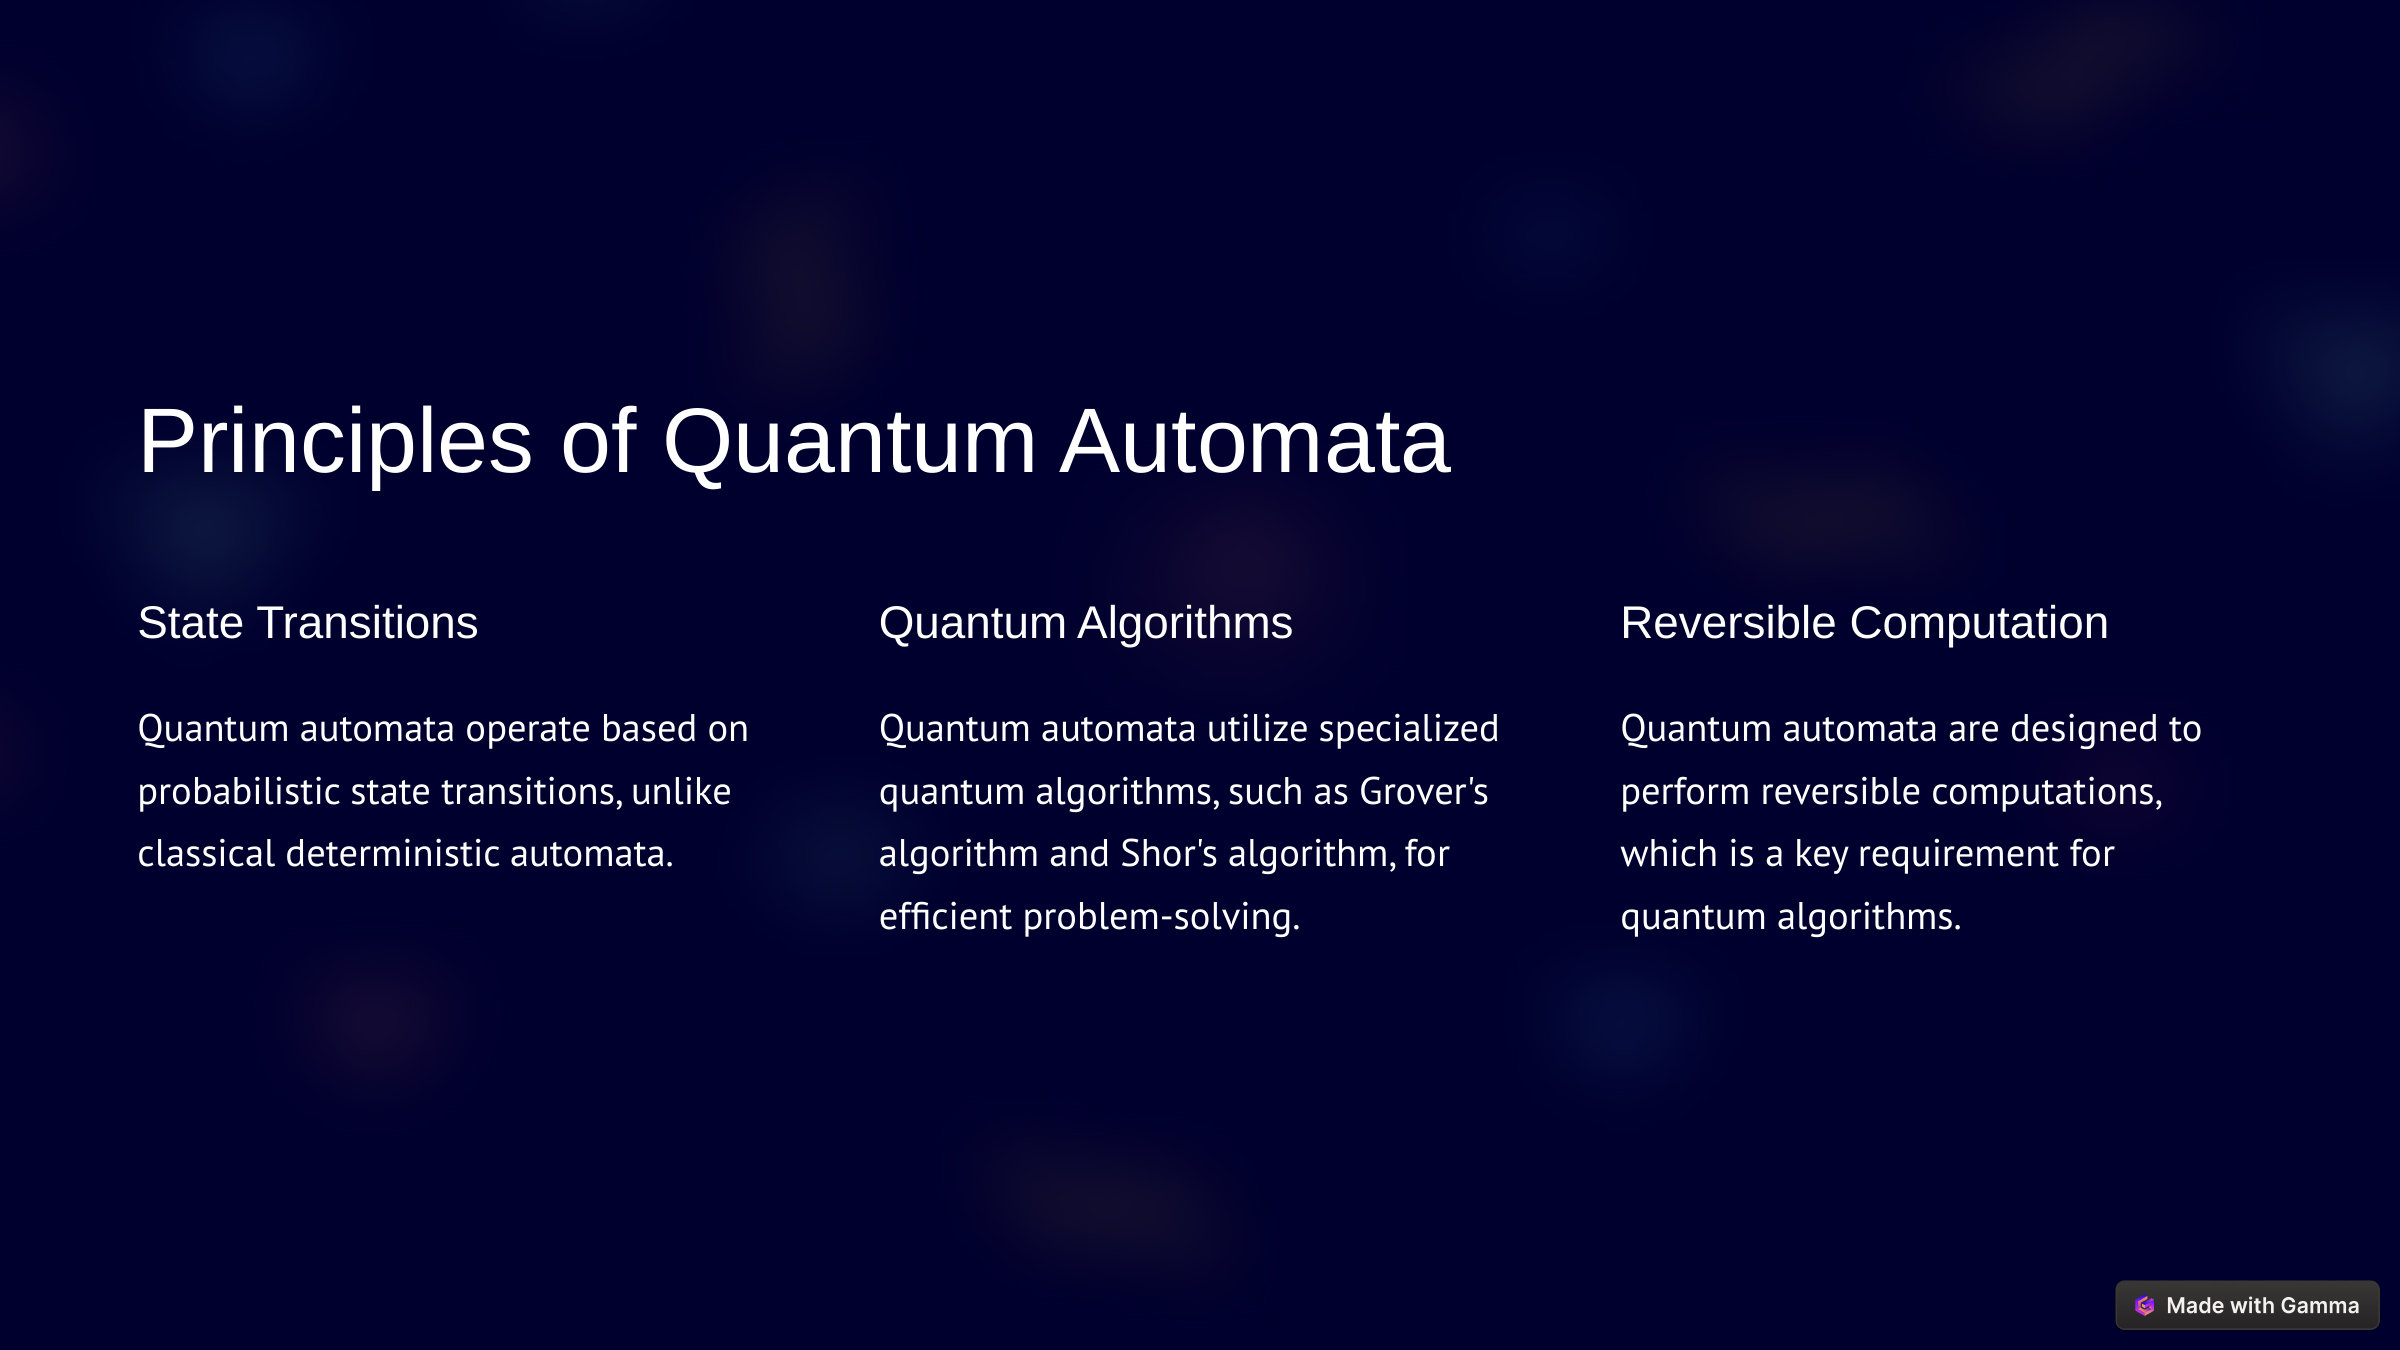

Principles of Quantum Automata
State Transitions
Quantum Algorithms
Reversible Computation
Quantum automata operate based on probabilistic state transitions, unlike classical deterministic automata.
Quantum automata utilize specialized quantum algorithms, such as Grover's algorithm and Shor's algorithm, for efficient problem-solving.
Quantum automata are designed to perform reversible computations, which is a key requirement for quantum algorithms.